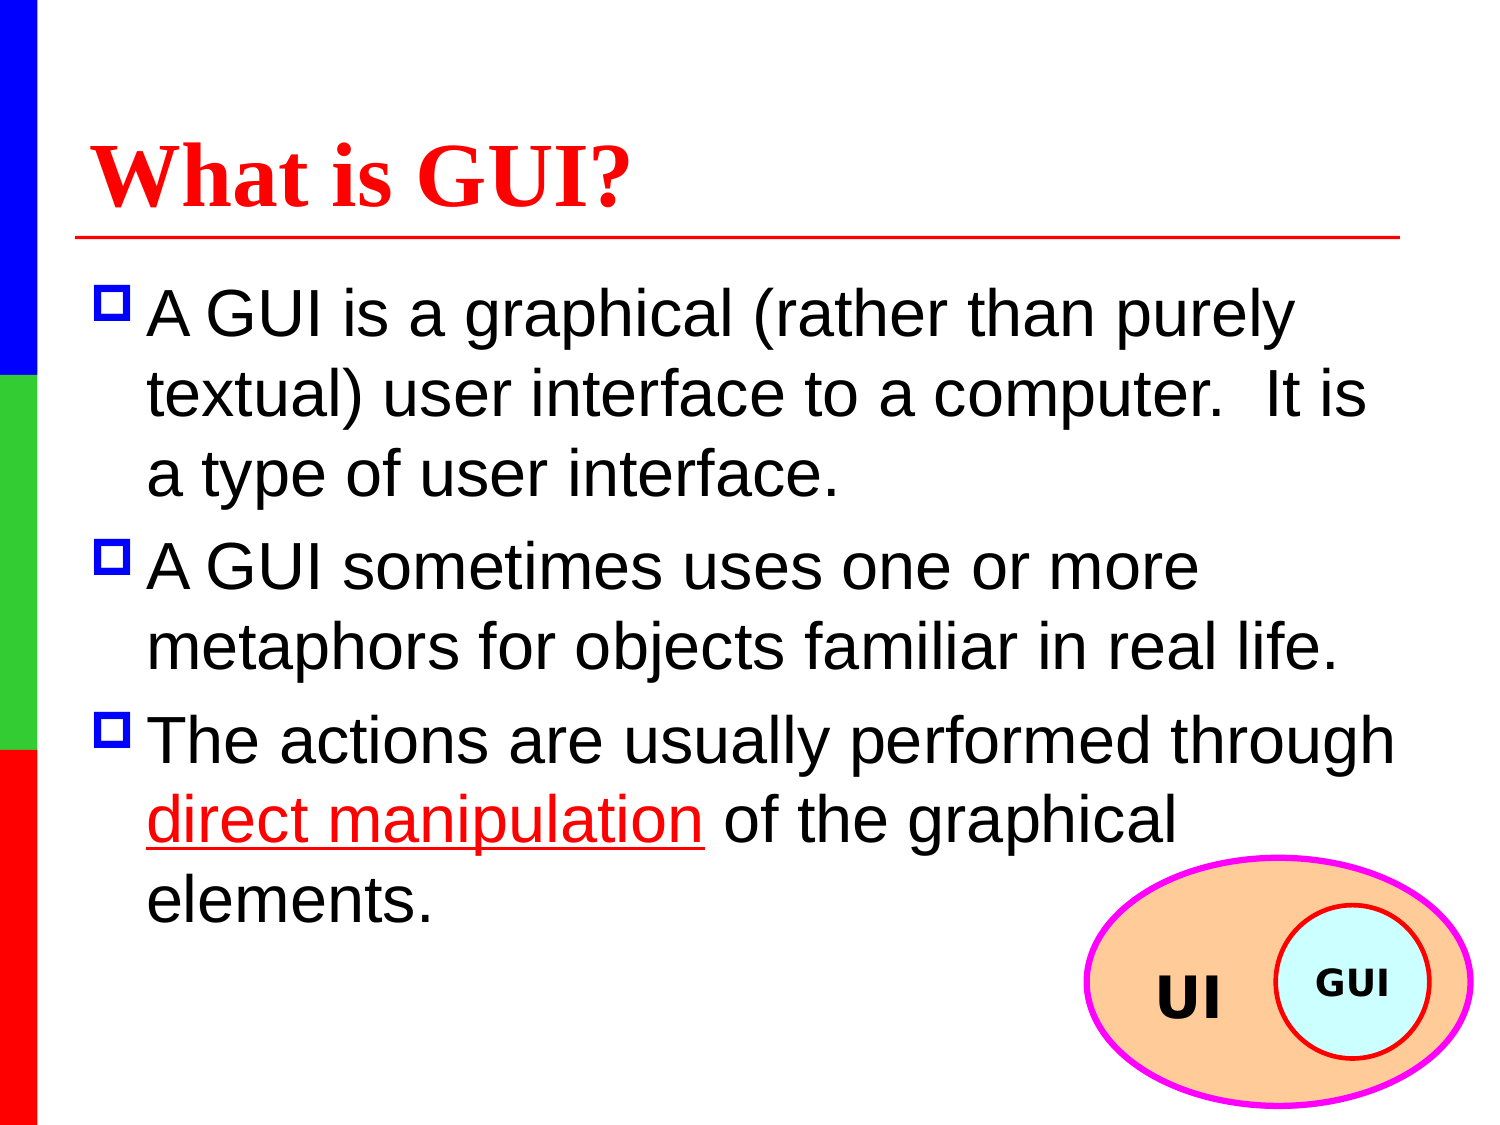

# What is GUI?
A GUI is a graphical (rather than purely textual) user interface to a computer.  It is a type of user interface.
A GUI sometimes uses one or more metaphors for objects familiar in real life.
The actions are usually performed through direct manipulation of the graphical elements.

GUI
UI
13